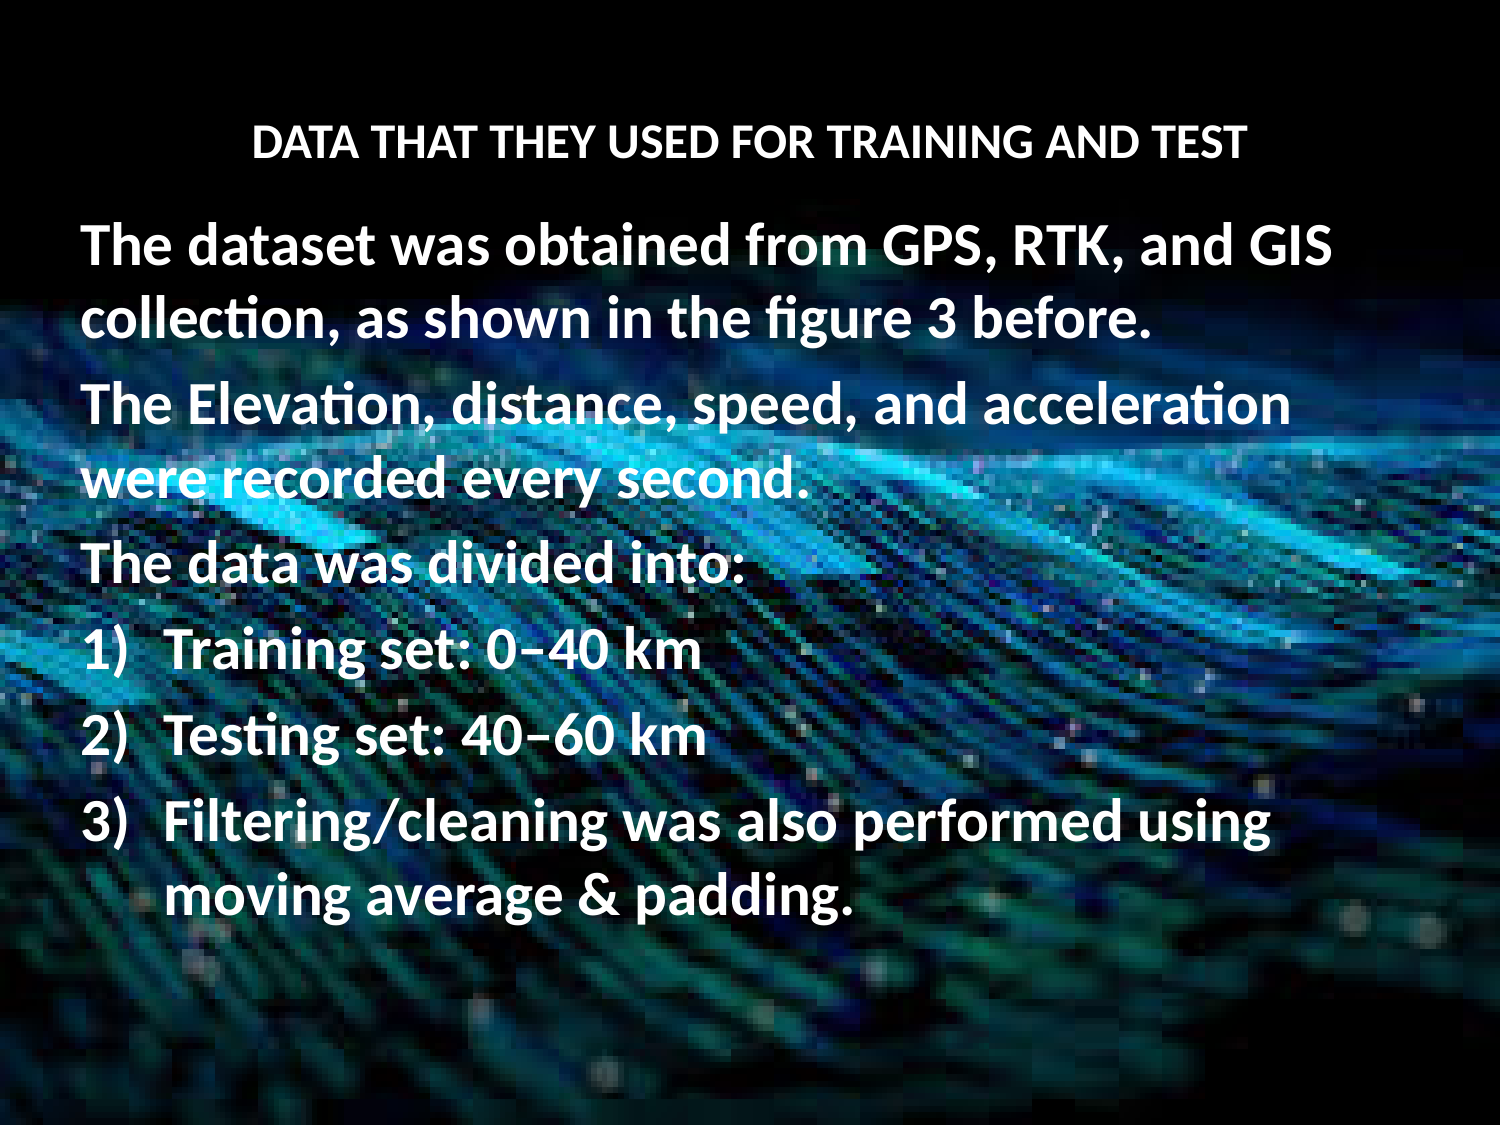

# DATA THAT THEY USED FOR TRAINING AND TEST
The dataset was obtained from GPS, RTK, and GIS collection, as shown in the figure 3 before.
The Elevation, distance, speed, and acceleration were recorded every second.
The data was divided into:
Training set: 0–40 km
Testing set: 40–60 km
Filtering/cleaning was also performed using moving average & padding.